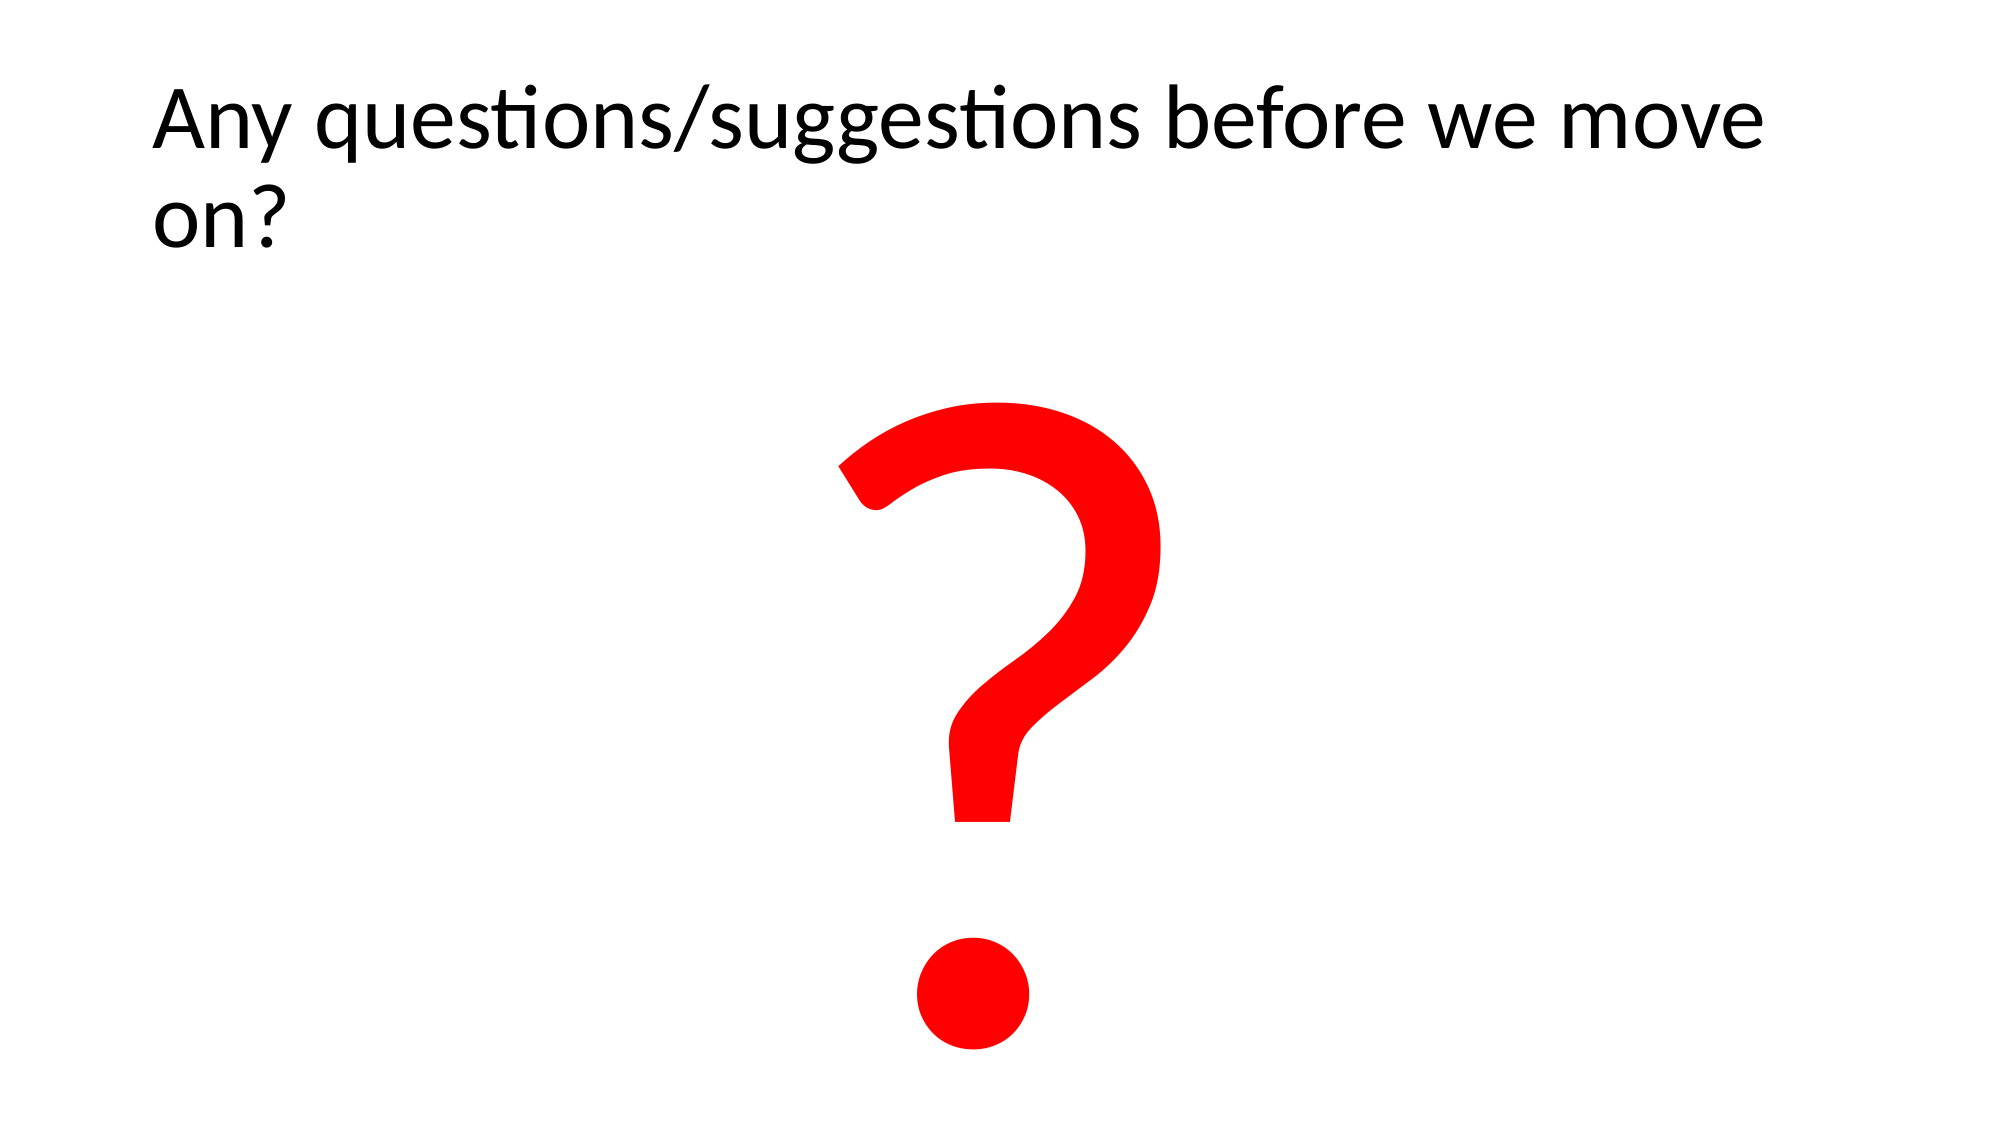

# Any questions/suggestions before we move on?
?